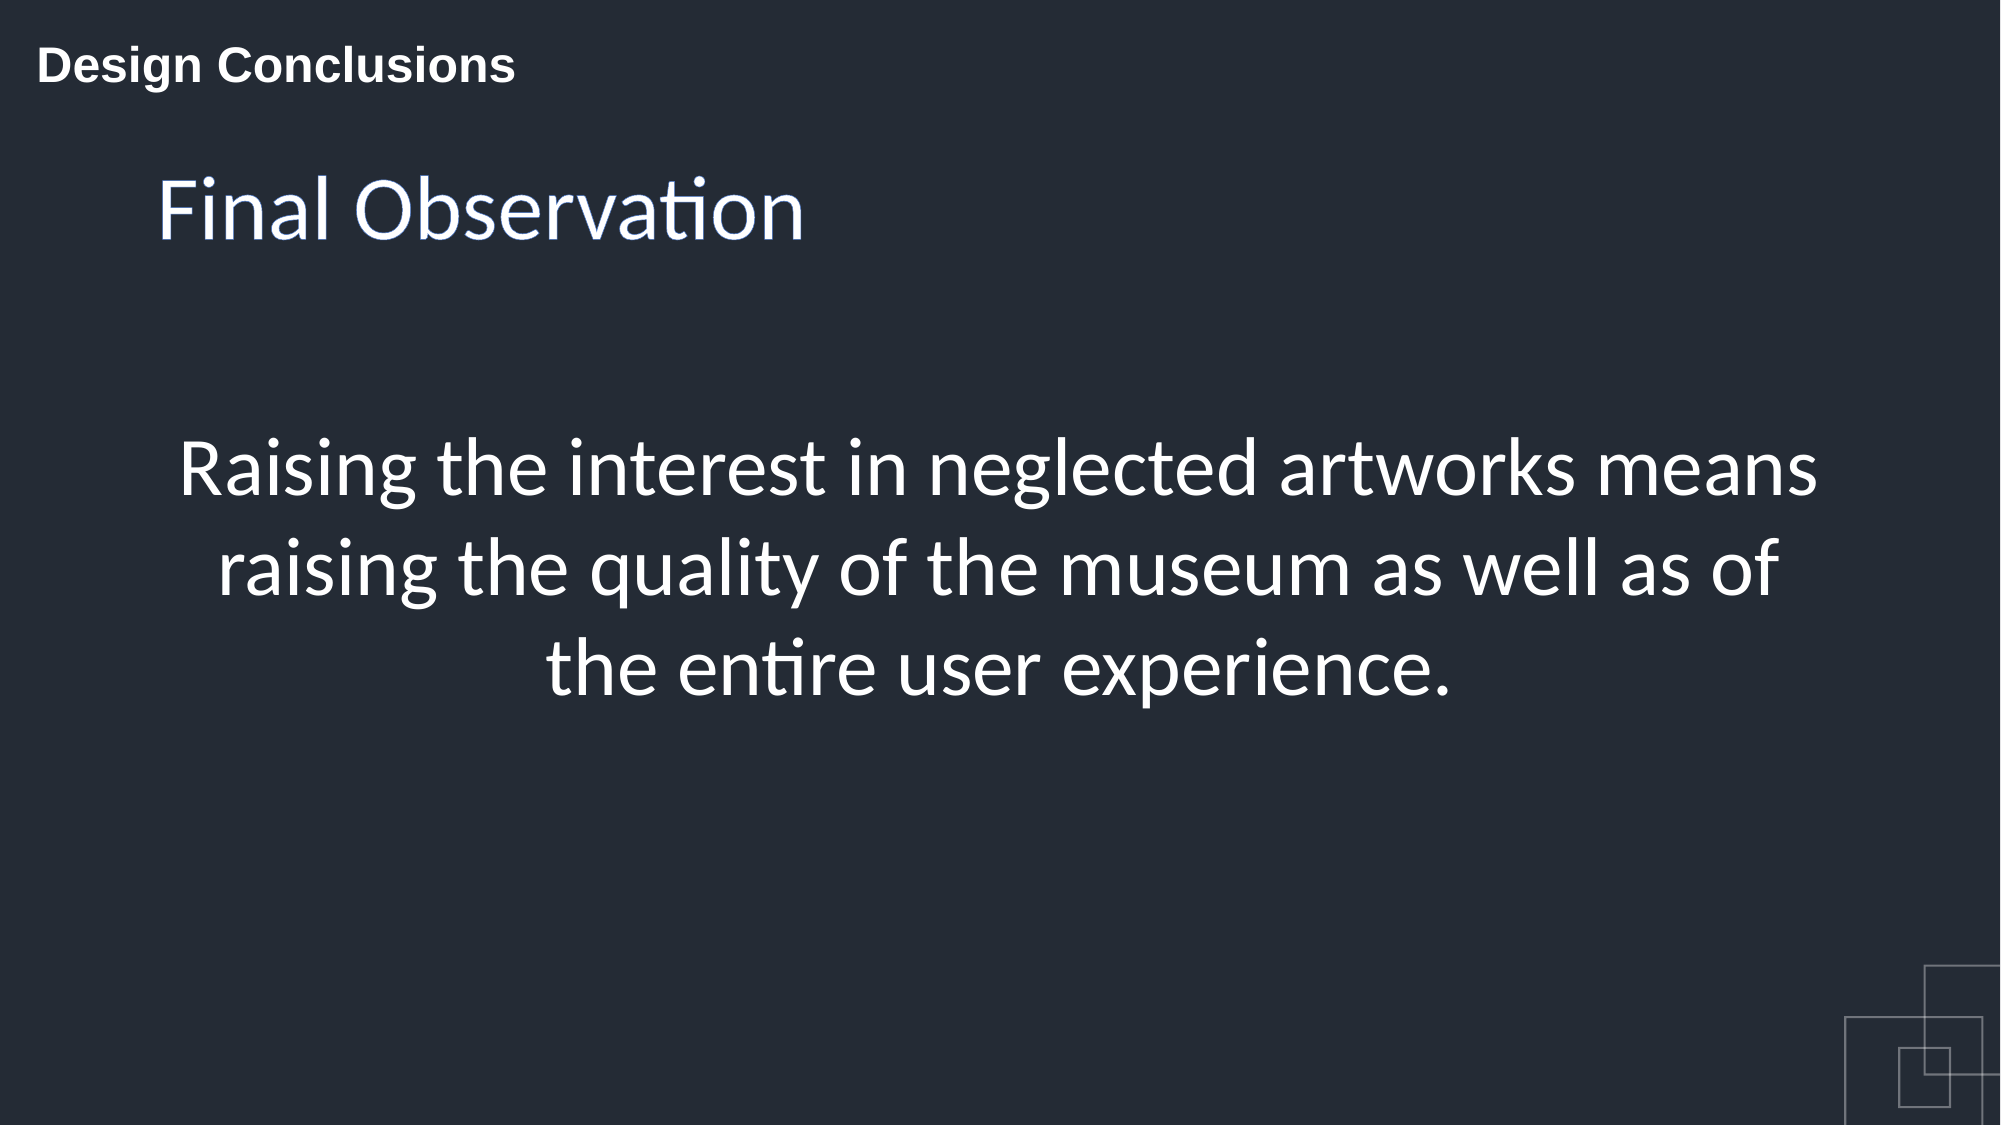

Design Conclusions
# Final Observation
Raising the interest in neglected artworks means raising the quality of the museum as well as of the entire user experience.